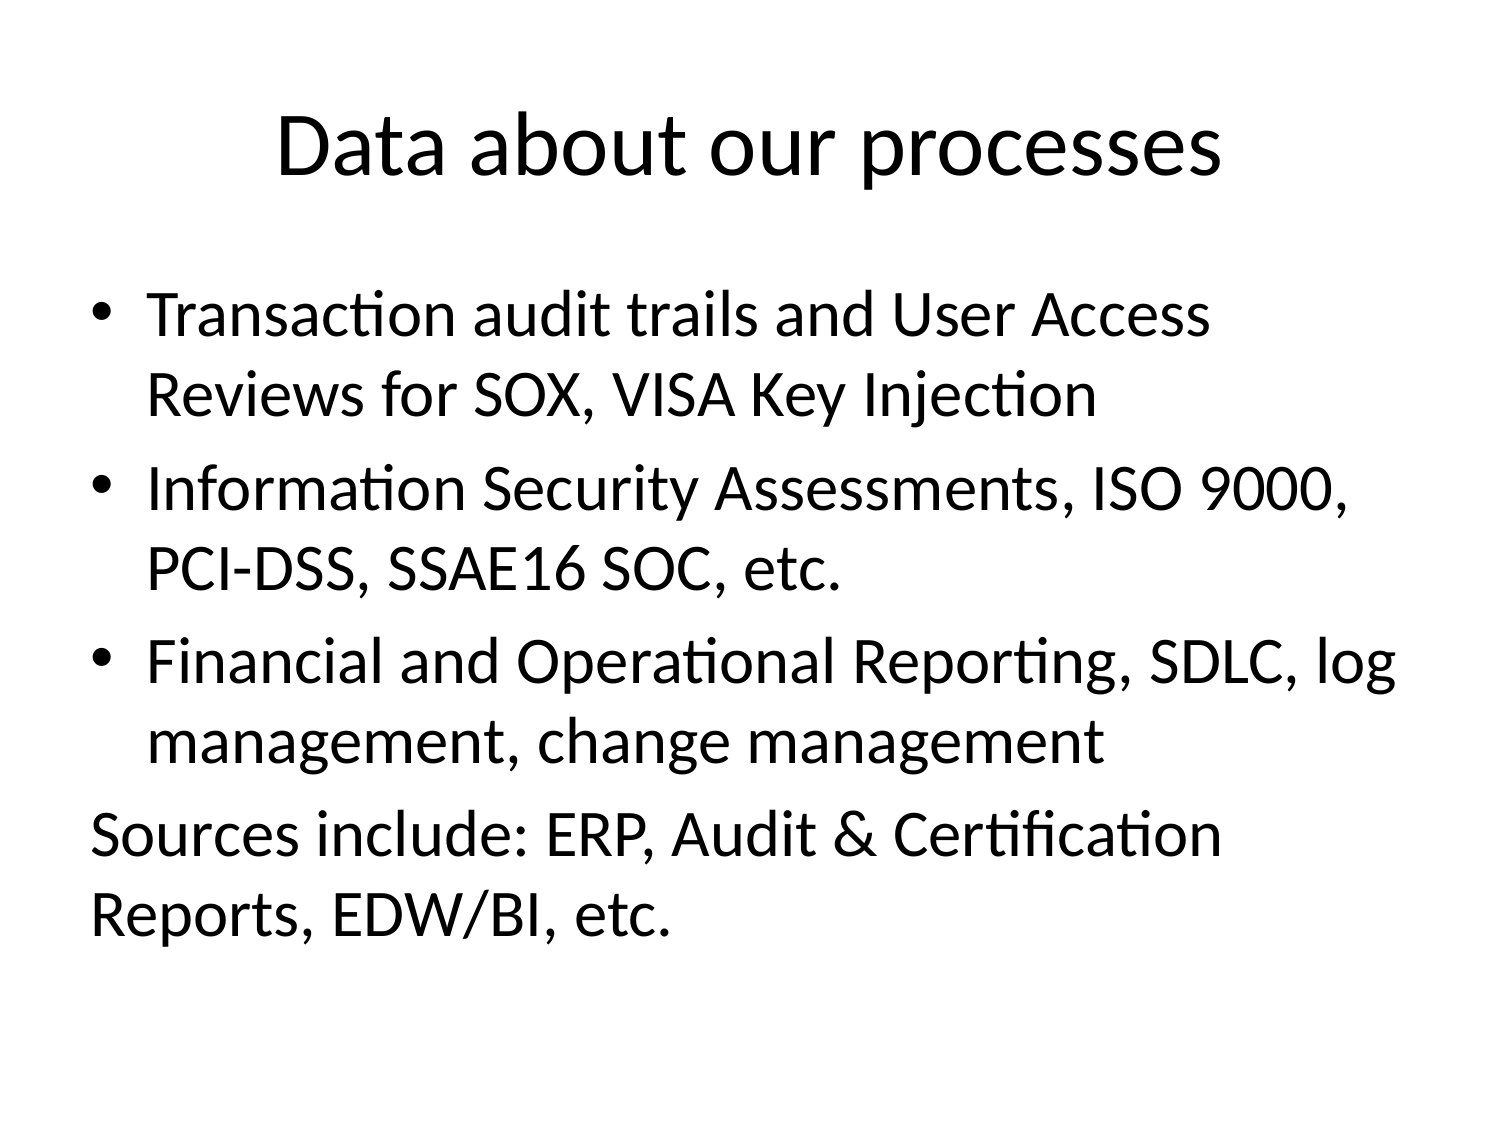

# Data about our processes
Transaction audit trails and User Access Reviews for SOX, VISA Key Injection
Information Security Assessments, ISO 9000, PCI-DSS, SSAE16 SOC, etc.
Financial and Operational Reporting, SDLC, log management, change management
Sources include: ERP, Audit & Certification Reports, EDW/BI, etc.